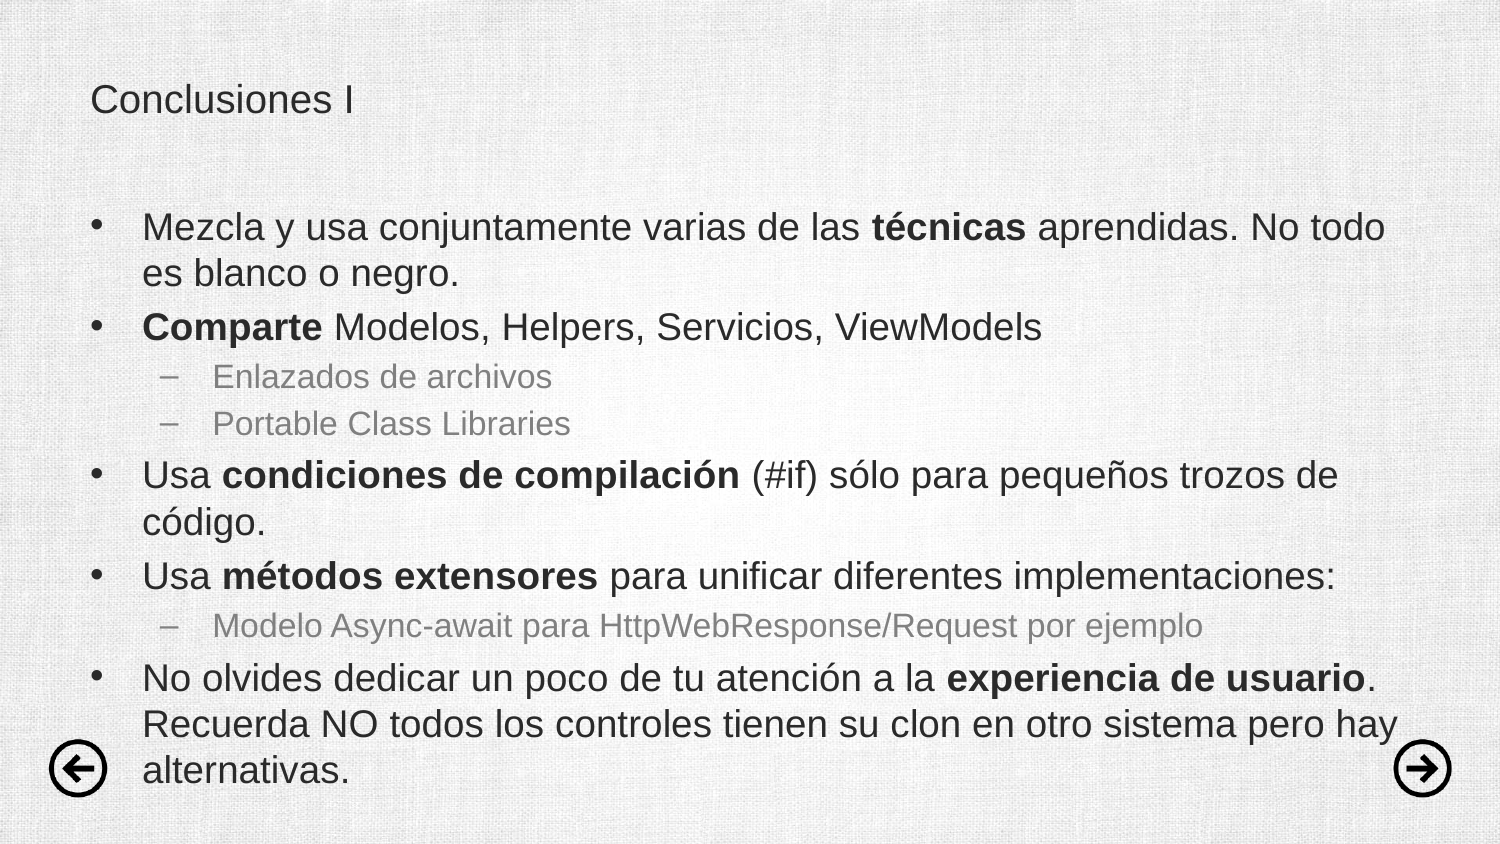

# Conclusiones I
Mezcla y usa conjuntamente varias de las técnicas aprendidas. No todo es blanco o negro.
Comparte Modelos, Helpers, Servicios, ViewModels
Enlazados de archivos
Portable Class Libraries
Usa condiciones de compilación (#if) sólo para pequeños trozos de código.
Usa métodos extensores para unificar diferentes implementaciones:
Modelo Async-await para HttpWebResponse/Request por ejemplo
No olvides dedicar un poco de tu atención a la experiencia de usuario. Recuerda NO todos los controles tienen su clon en otro sistema pero hay alternativas.